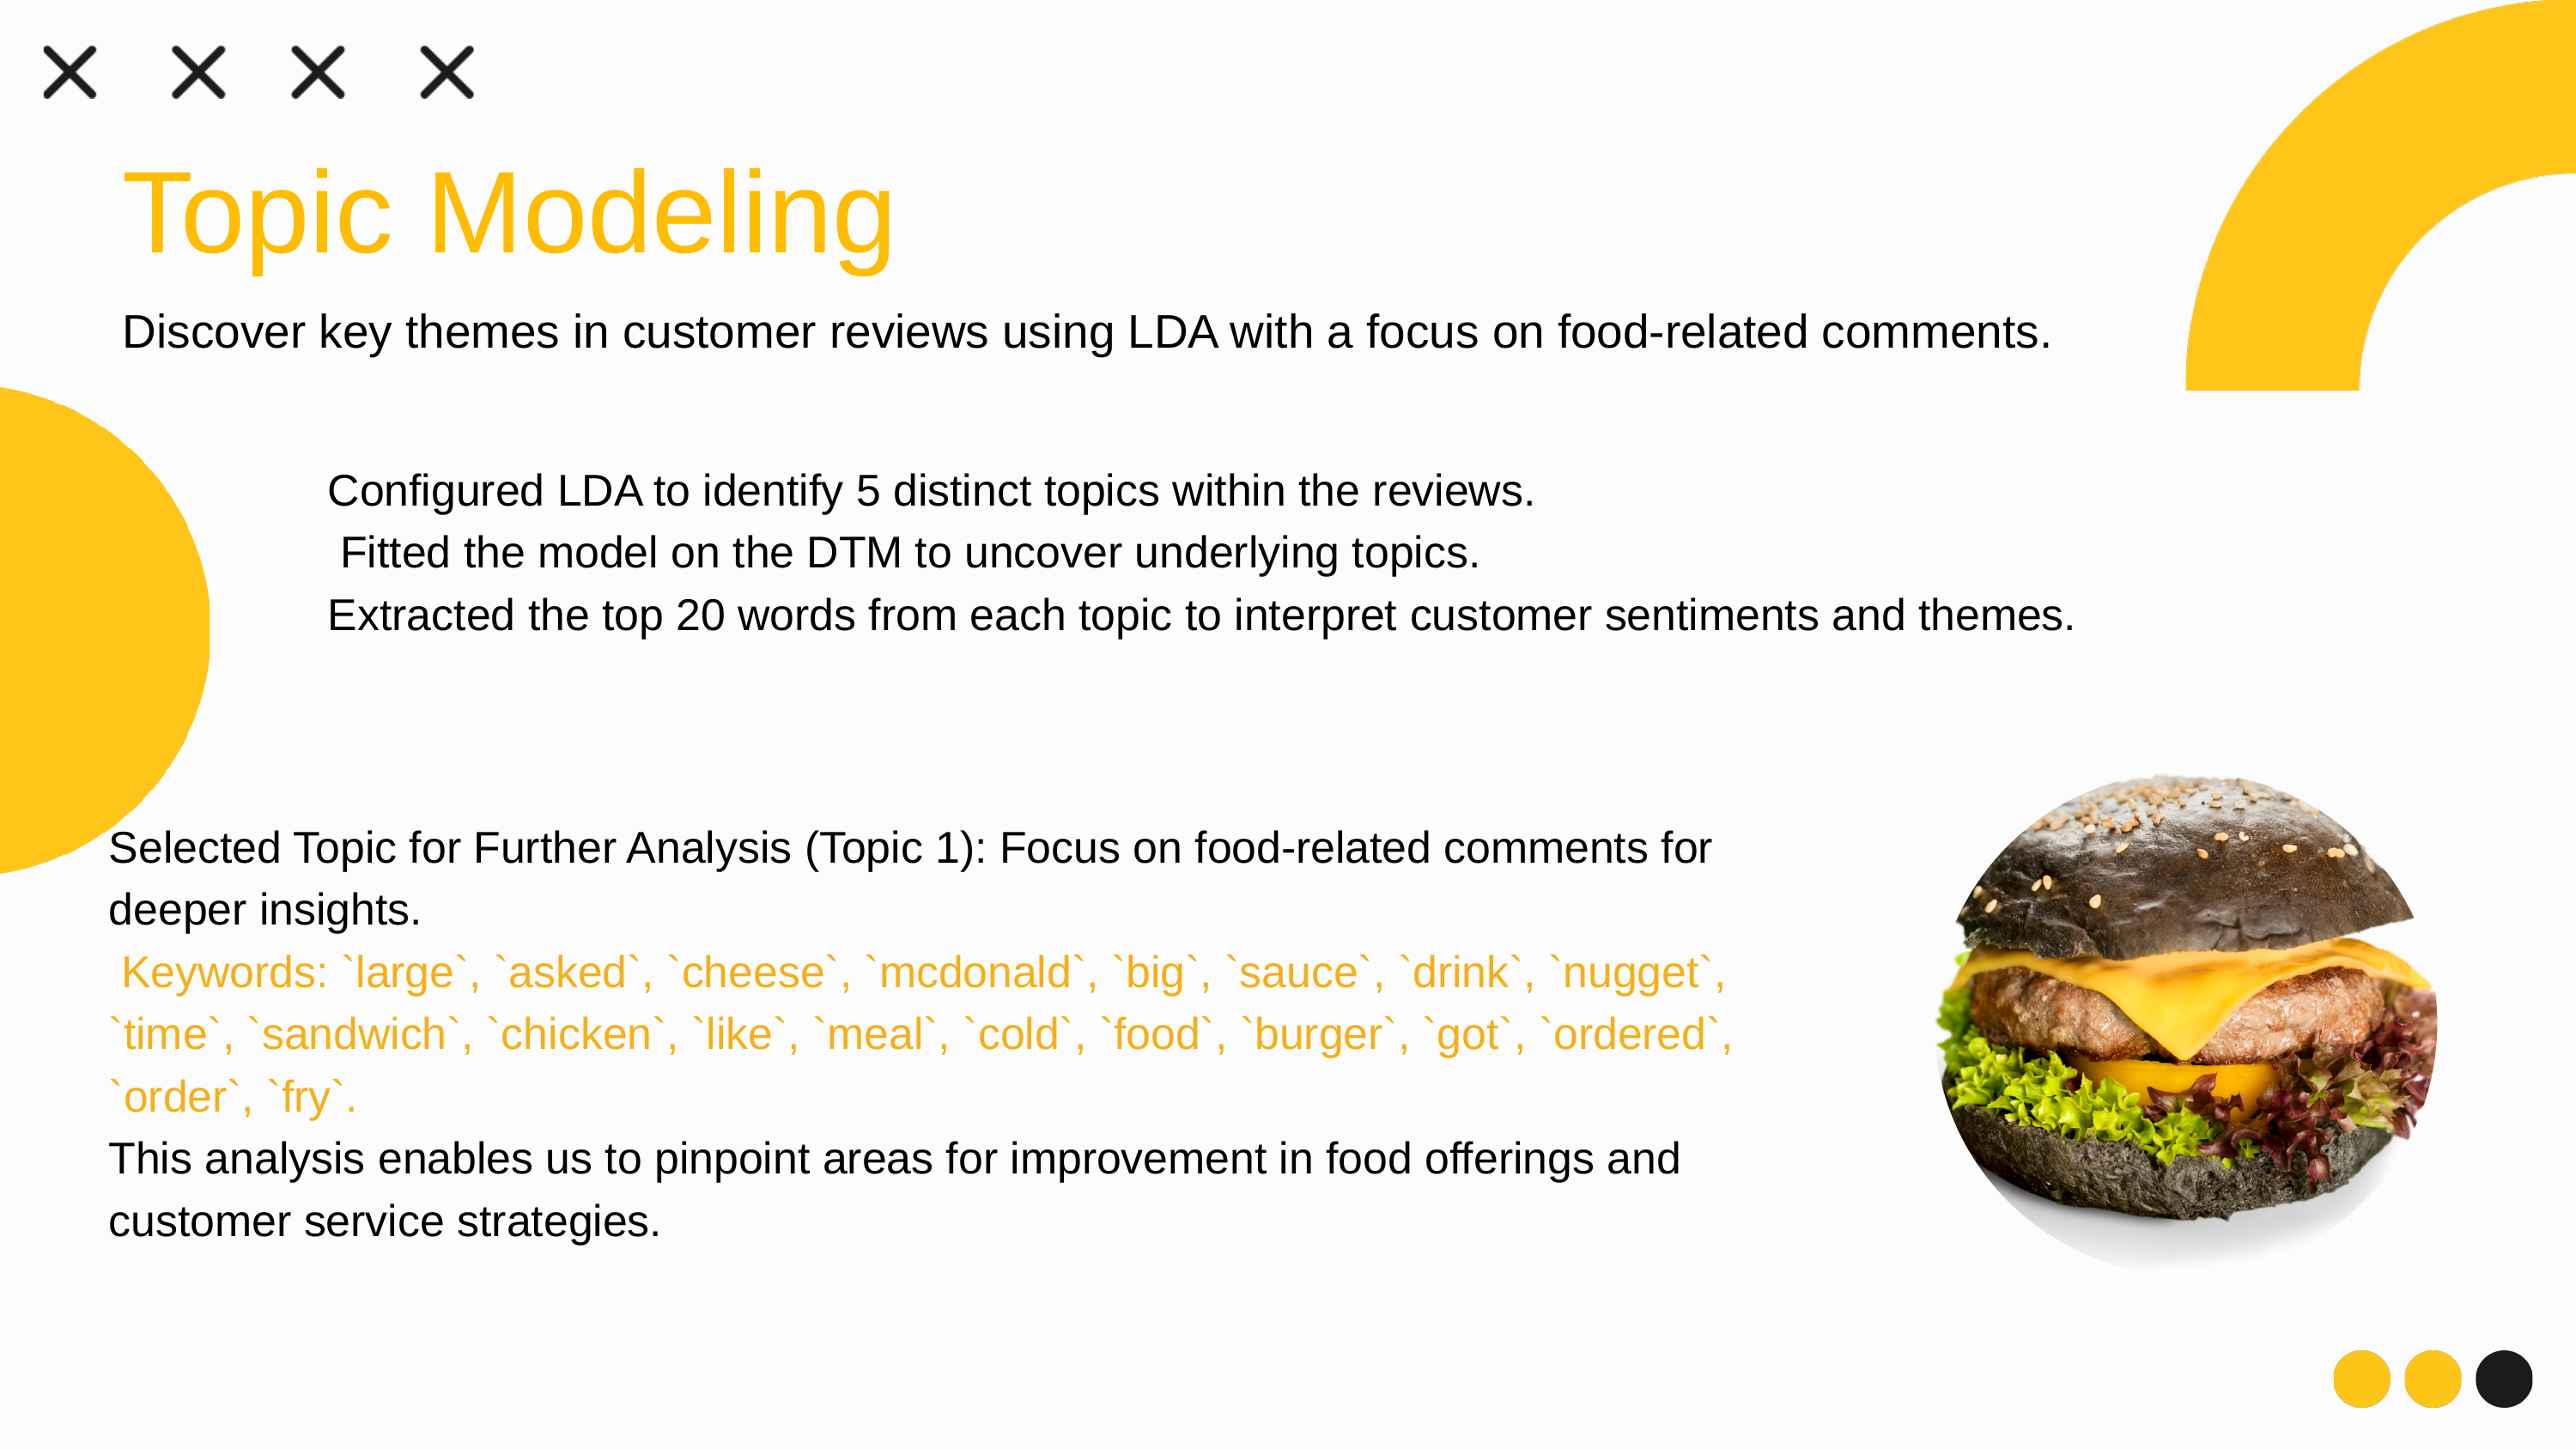

Topic Modeling
Discover key themes in customer reviews using LDA with a focus on food-related comments.

Configured LDA to identify 5 distinct topics within the reviews.
 Fitted the model on the DTM to uncover underlying topics.
Extracted the top 20 words from each topic to interpret customer sentiments and themes.

Selected Topic for Further Analysis (Topic 1): Focus on food-related comments for deeper insights.
 Keywords: `large`, `asked`, `cheese`, `mcdonald`, `big`, `sauce`, `drink`, `nugget`, `time`, `sandwich`, `chicken`, `like`, `meal`, `cold`, `food`, `burger`, `got`, `ordered`, `order`, `fry`.
This analysis enables us to pinpoint areas for improvement in food offerings and customer service strategies.